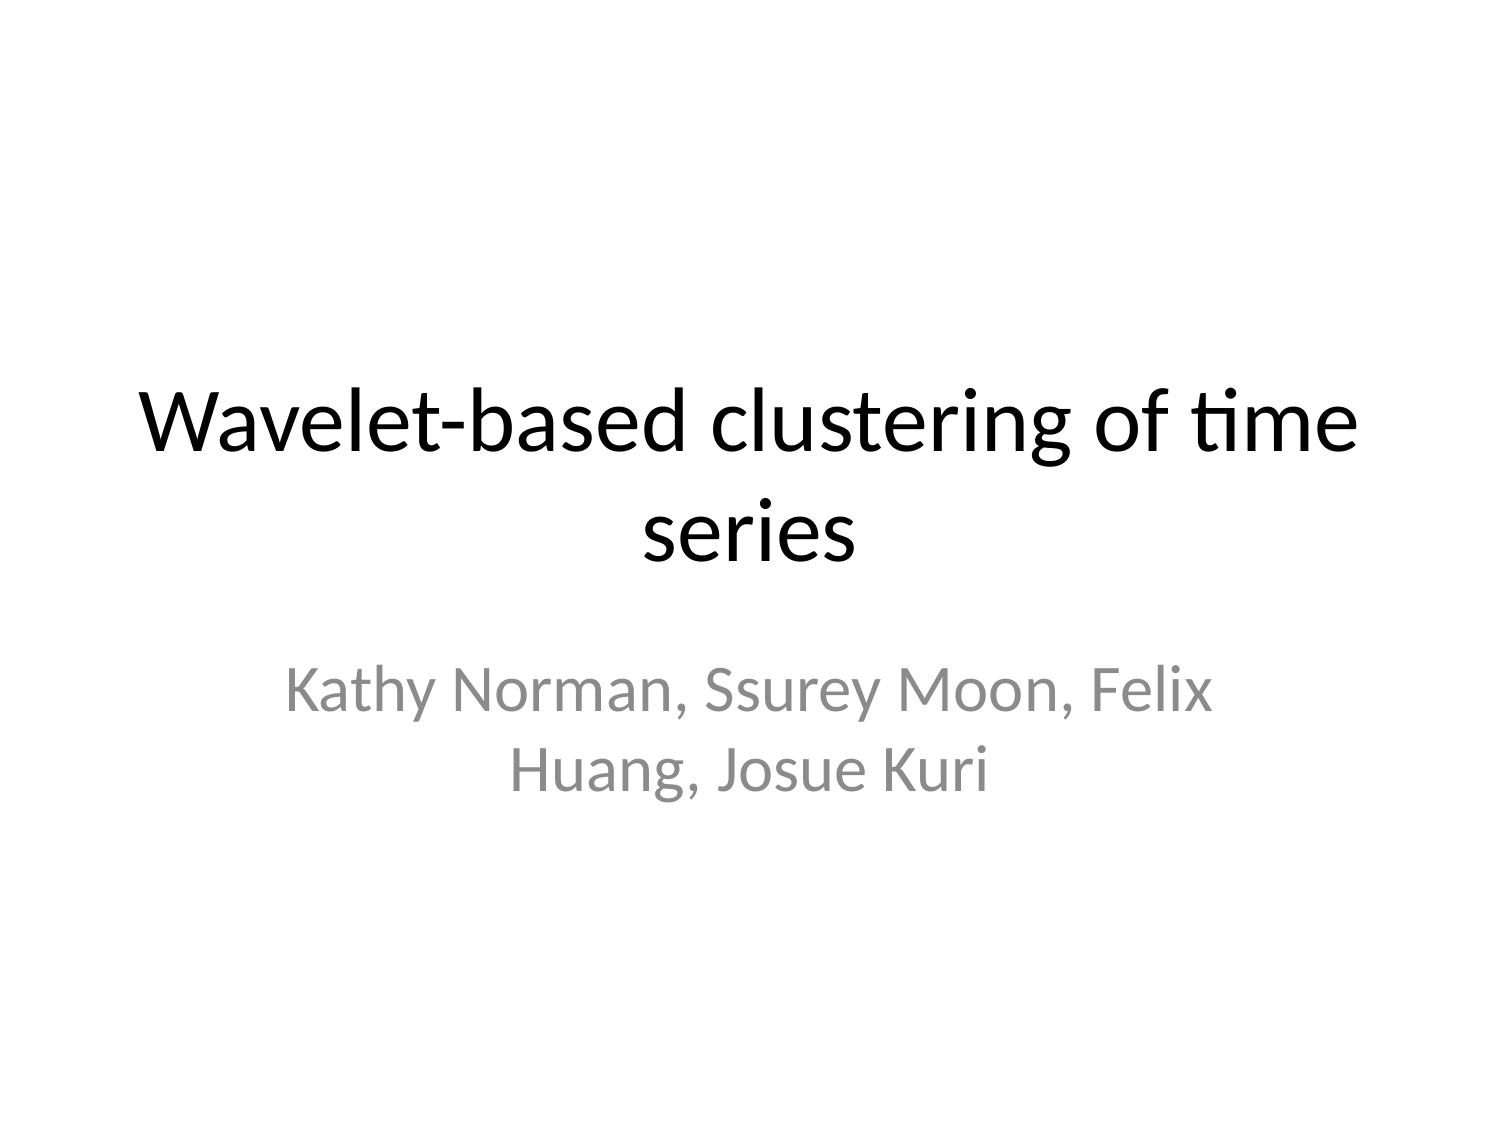

# Wavelet-based clustering of time series
Kathy Norman, Ssurey Moon, Felix Huang, Josue Kuri